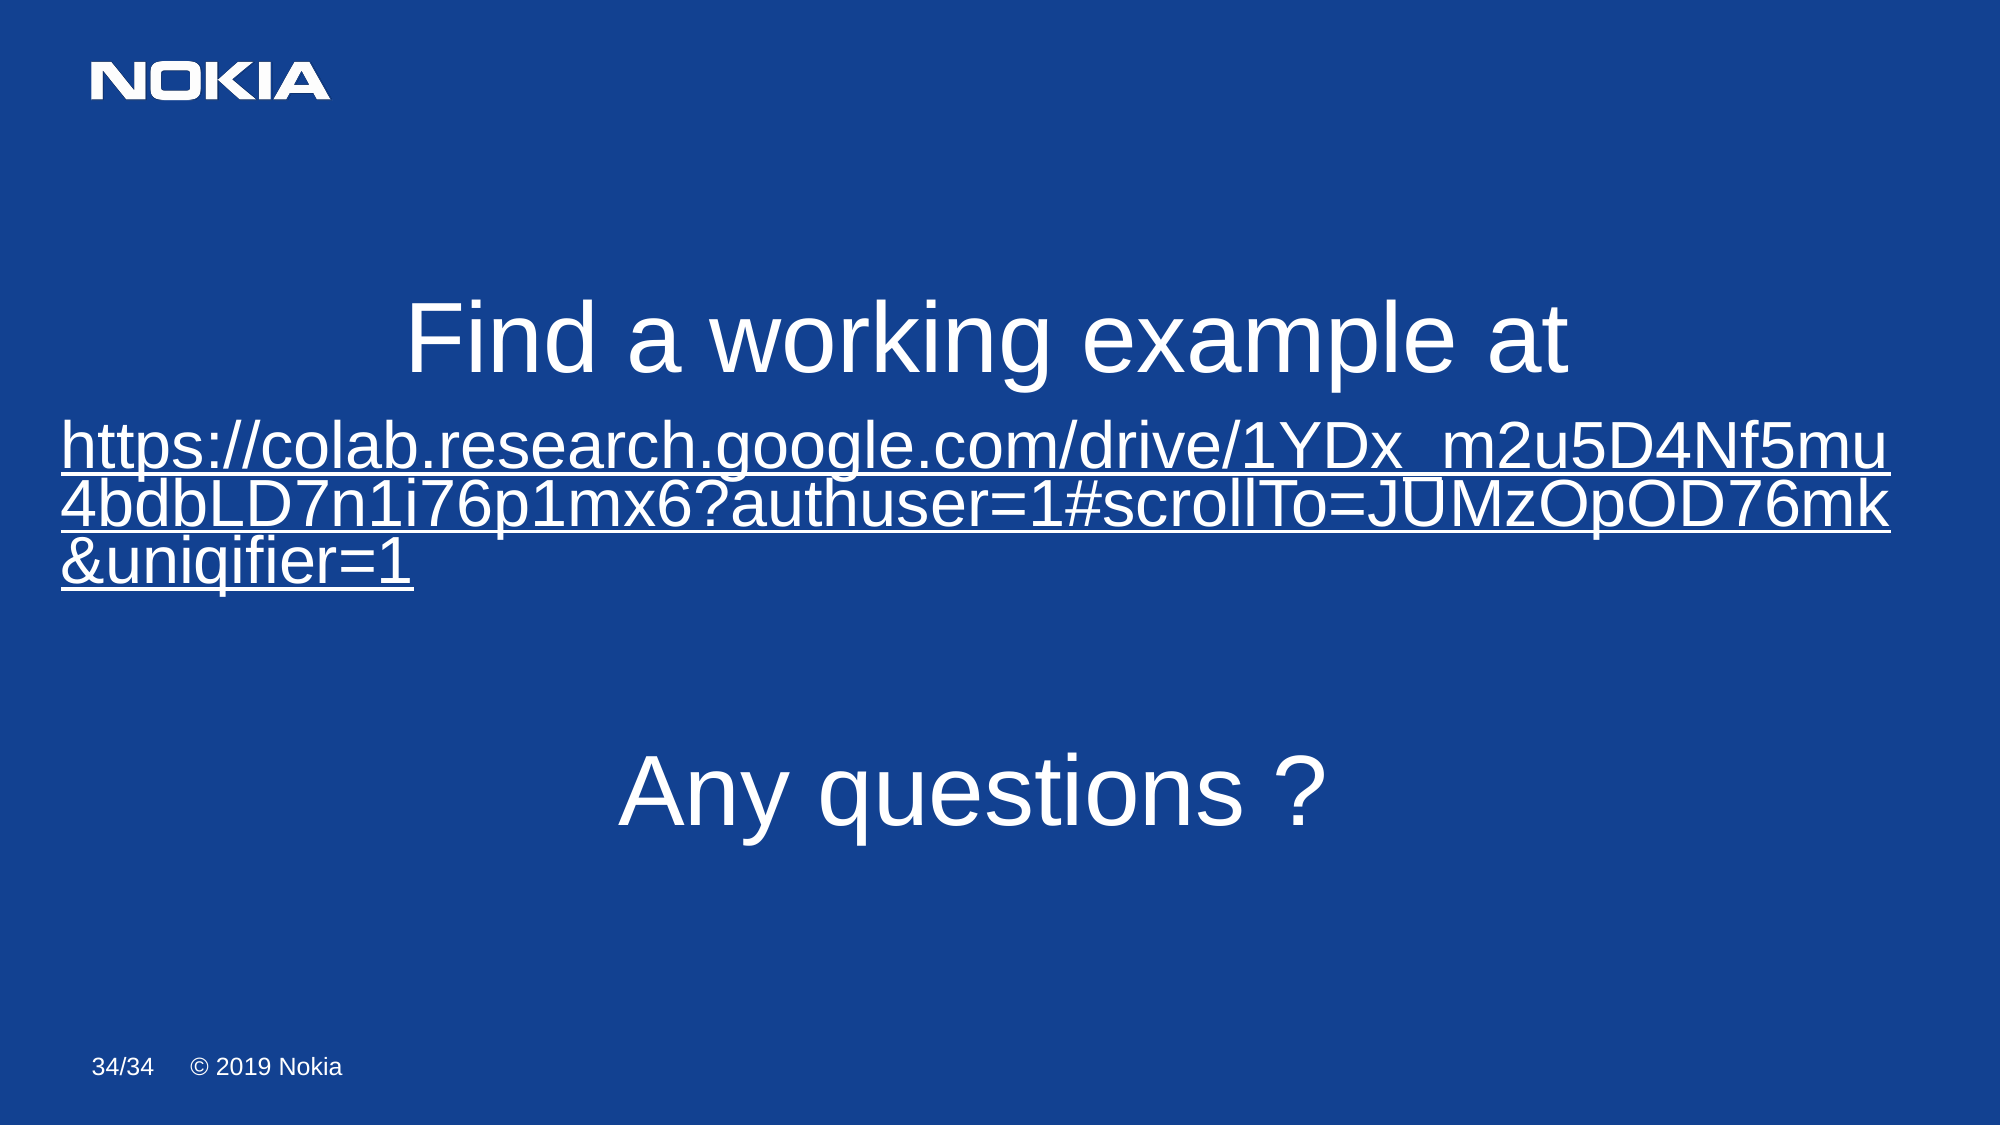

Find a working example at
https://colab.research.google.com/drive/1YDx_m2u5D4Nf5mu4bdbLD7n1i76p1mx6?authuser=1#scrollTo=JUMzOpOD76mk&uniqifier=1

Any questions ?